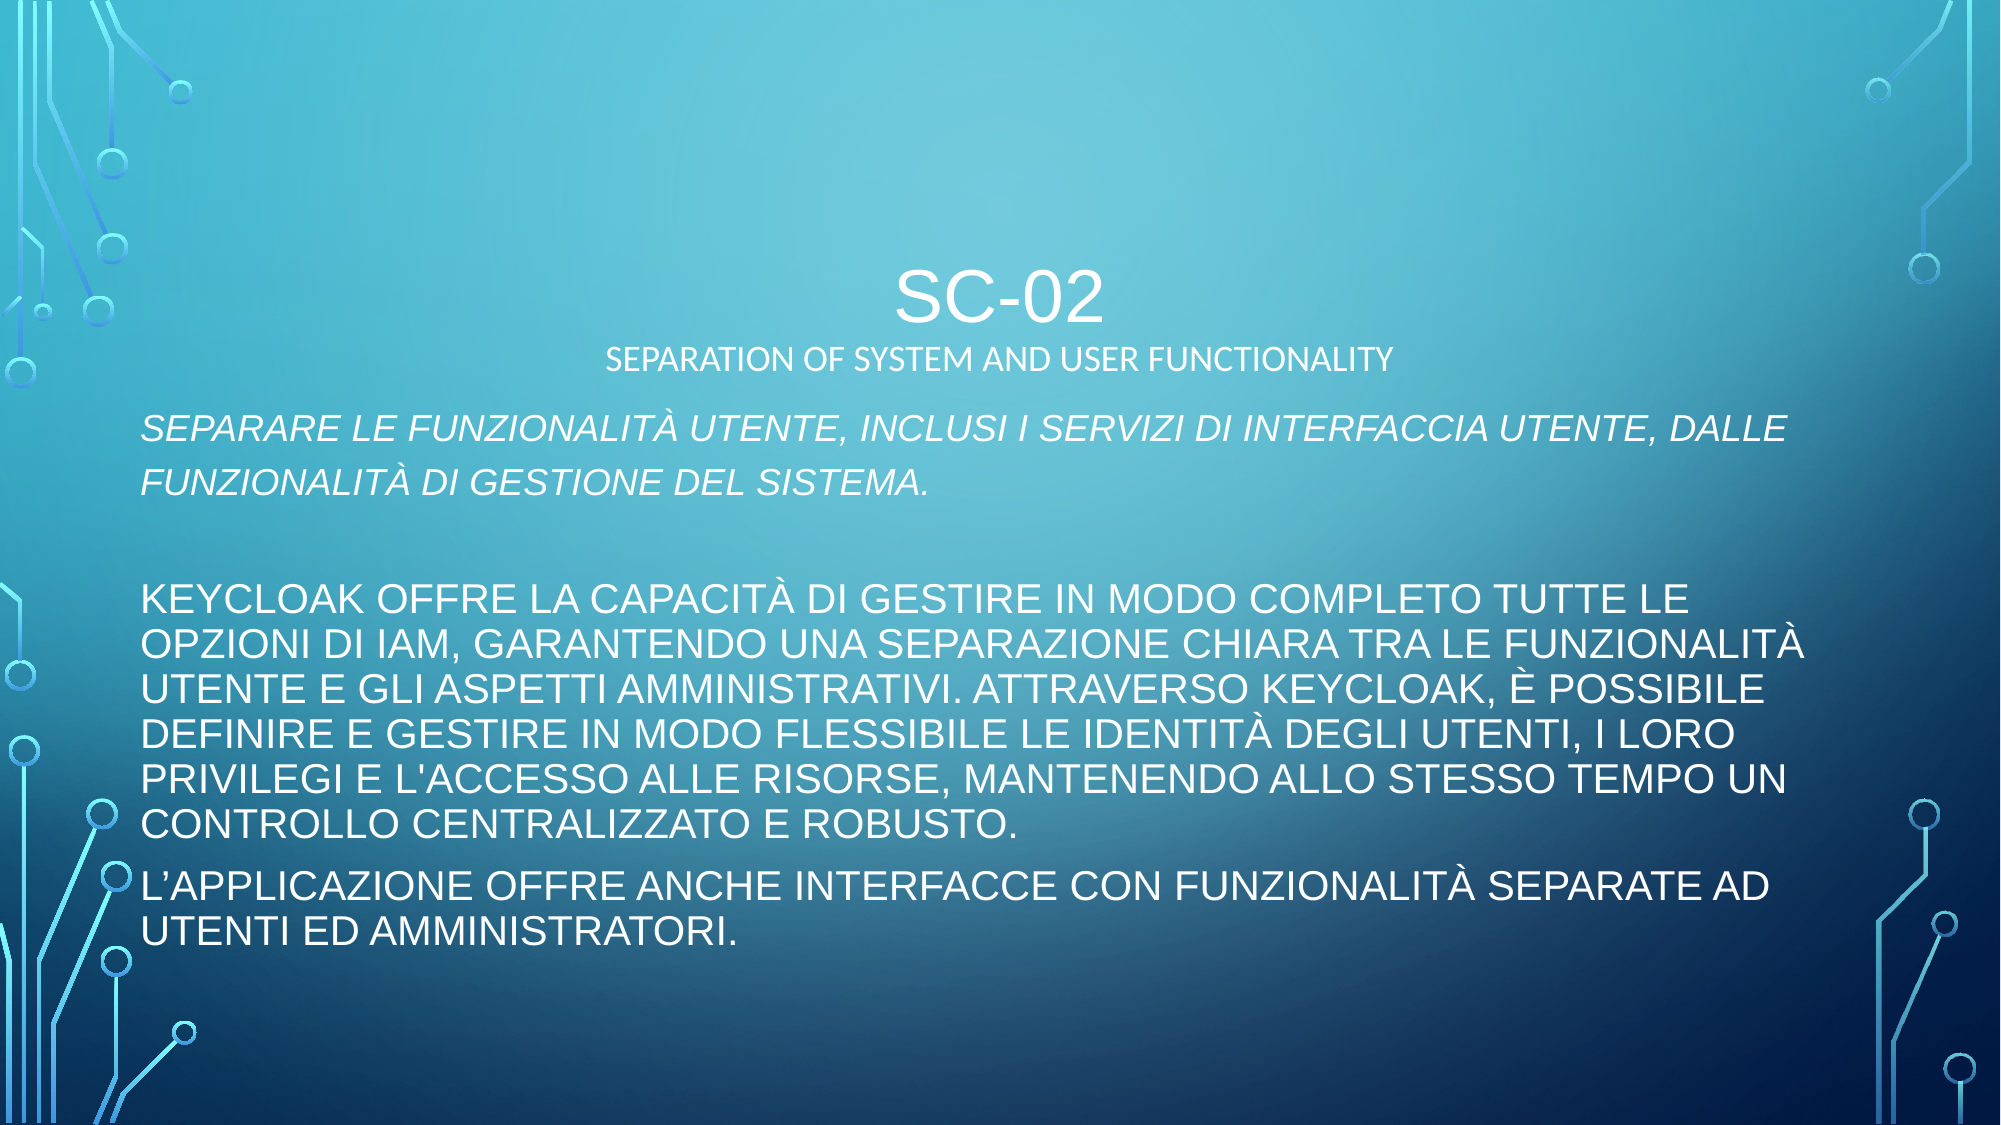

# SC-02 SEPARATION OF SYSTEM AND USER FUNCTIONALITY
Separare le funzionalità utente, inclusi i servizi di interfaccia utente, dalle funzionalità di gestione del sistema.

Keycloak offre la capacità di gestire in modo completo tutte le opzioni di IAM, garantendo una separazione chiara tra le funzionalità utente e gli aspetti amministrativi. attraverso Keycloak, è possibile definire e gestire in modo flessibile le identità degli utenti, i loro privilegi e l'accesso alle risorse, mantenendo allo stesso tempo un controllo centralizzato e robusto.
L’applicazione offre anche interfacce con funzionalità separate ad utenti ed amministratori.